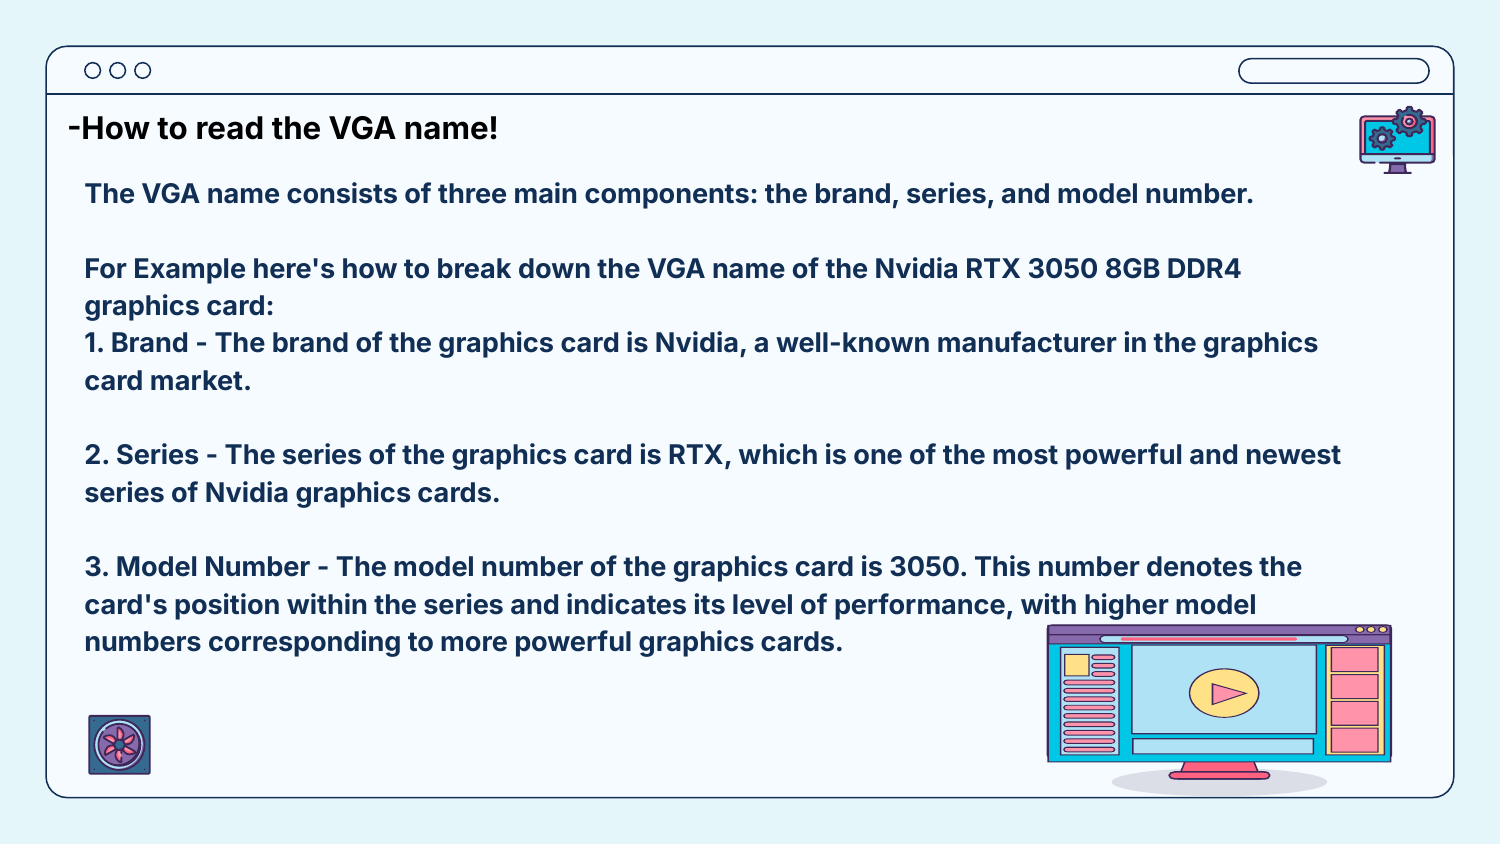

-How to read the VGA name!

The VGA name consists of three main components: the brand, series, and model number.

For Example here's how to break down the VGA name of the Nvidia RTX 3050 8GB DDR4 graphics card:
1. Brand - The brand of the graphics card is Nvidia, a well-known manufacturer in the graphics card market.

2. Series - The series of the graphics card is RTX, which is one of the most powerful and newest series of Nvidia graphics cards.

3. Model Number - The model number of the graphics card is 3050. This number denotes the card's position within the series and indicates its level of performance, with higher model numbers corresponding to more powerful graphics cards.